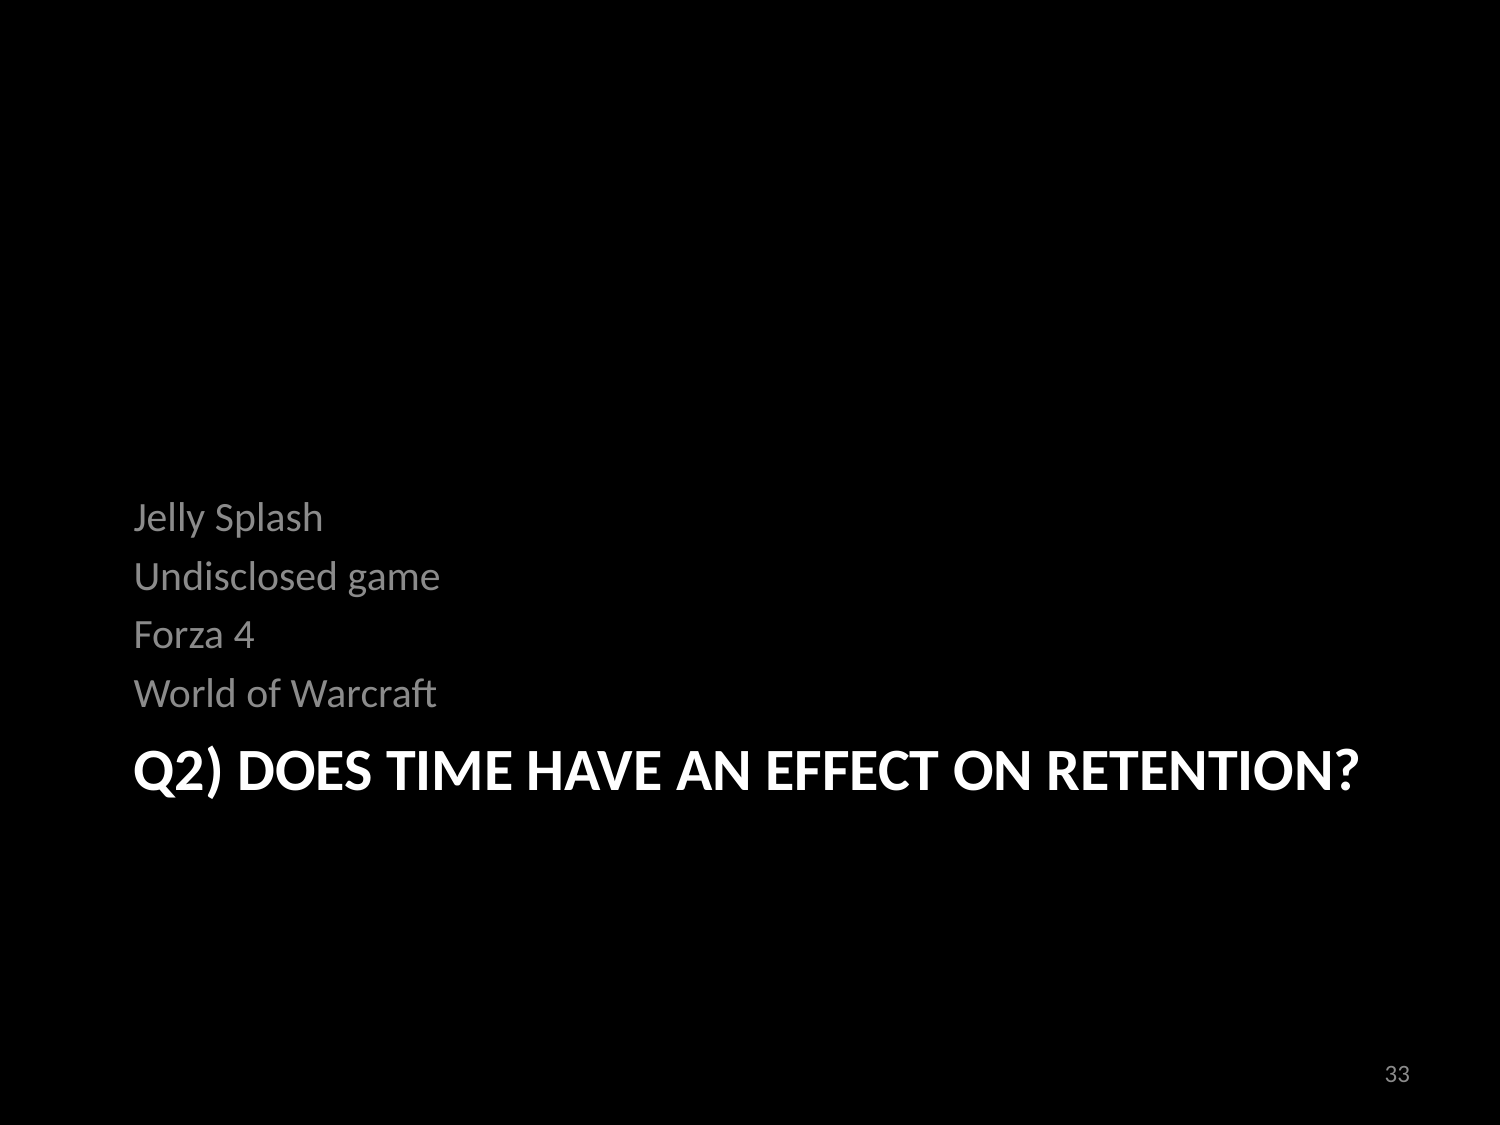

Jelly Splash
Undisclosed game
Forza 4
World of Warcraft
# Q2) Does time have an effect on retention?
33